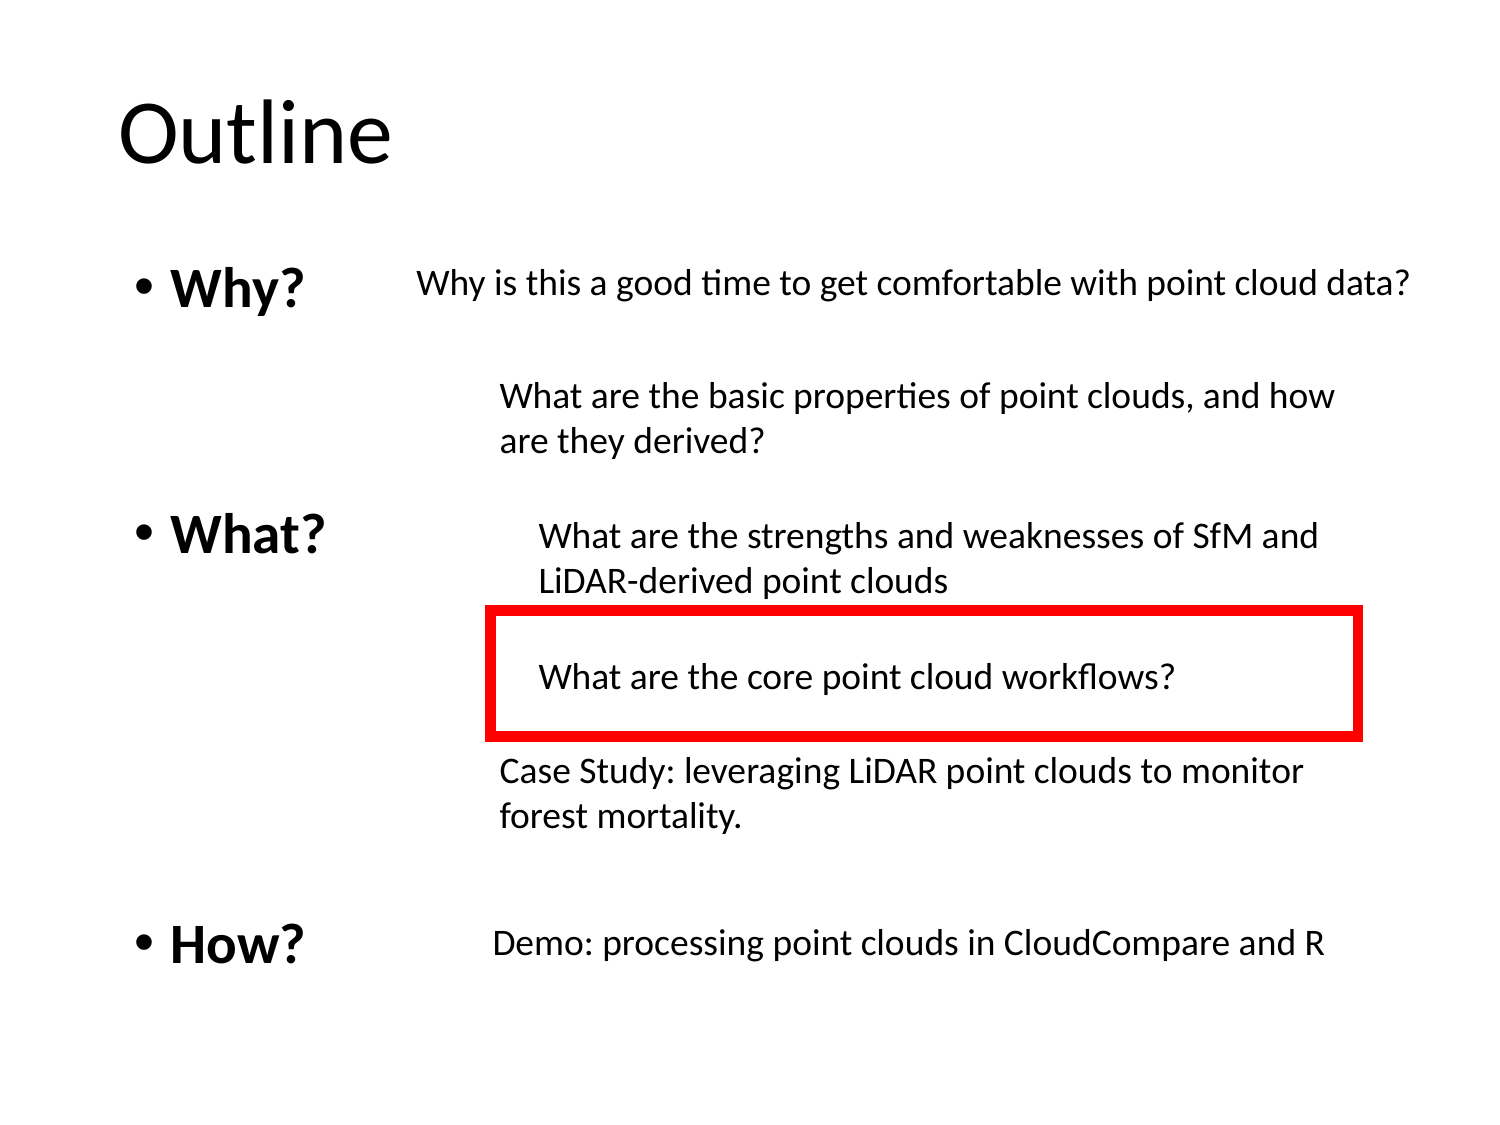

# Outline
Why?

What?

How?
Why is this a good time to get comfortable with point cloud data?
What are the basic properties of point clouds, and how are they derived?
What are the strengths and weaknesses of SfM and LiDAR-derived point clouds

What are the core point cloud workflows?
Case Study: leveraging LiDAR point clouds to monitor forest mortality.
Demo: processing point clouds in CloudCompare and R